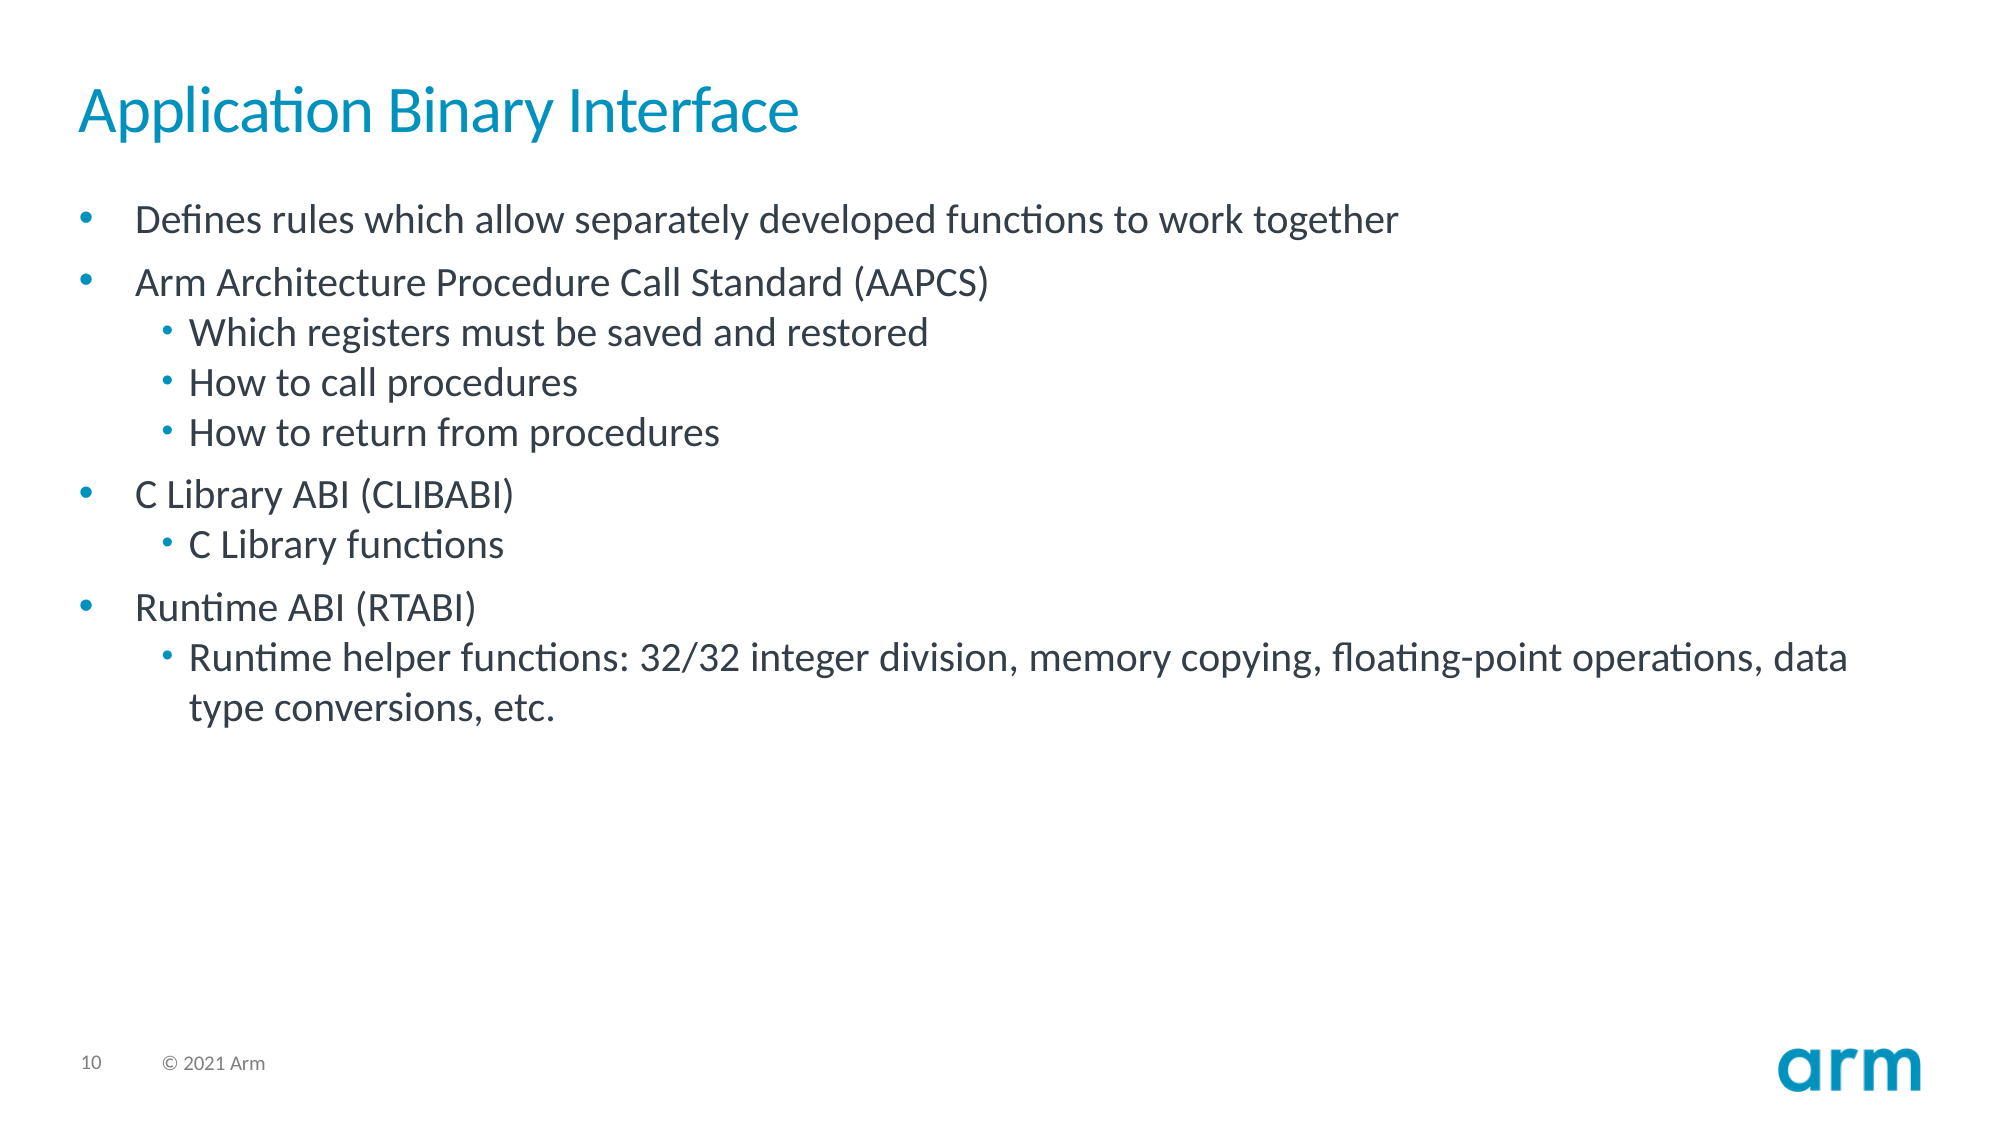

# Application Binary Interface
Defines rules which allow separately developed functions to work together
Arm Architecture Procedure Call Standard (AAPCS)
Which registers must be saved and restored
How to call procedures
How to return from procedures
C Library ABI (CLIBABI)
C Library functions
Runtime ABI (RTABI)
Runtime helper functions: 32/32 integer division, memory copying, floating-point operations, data type conversions, etc.